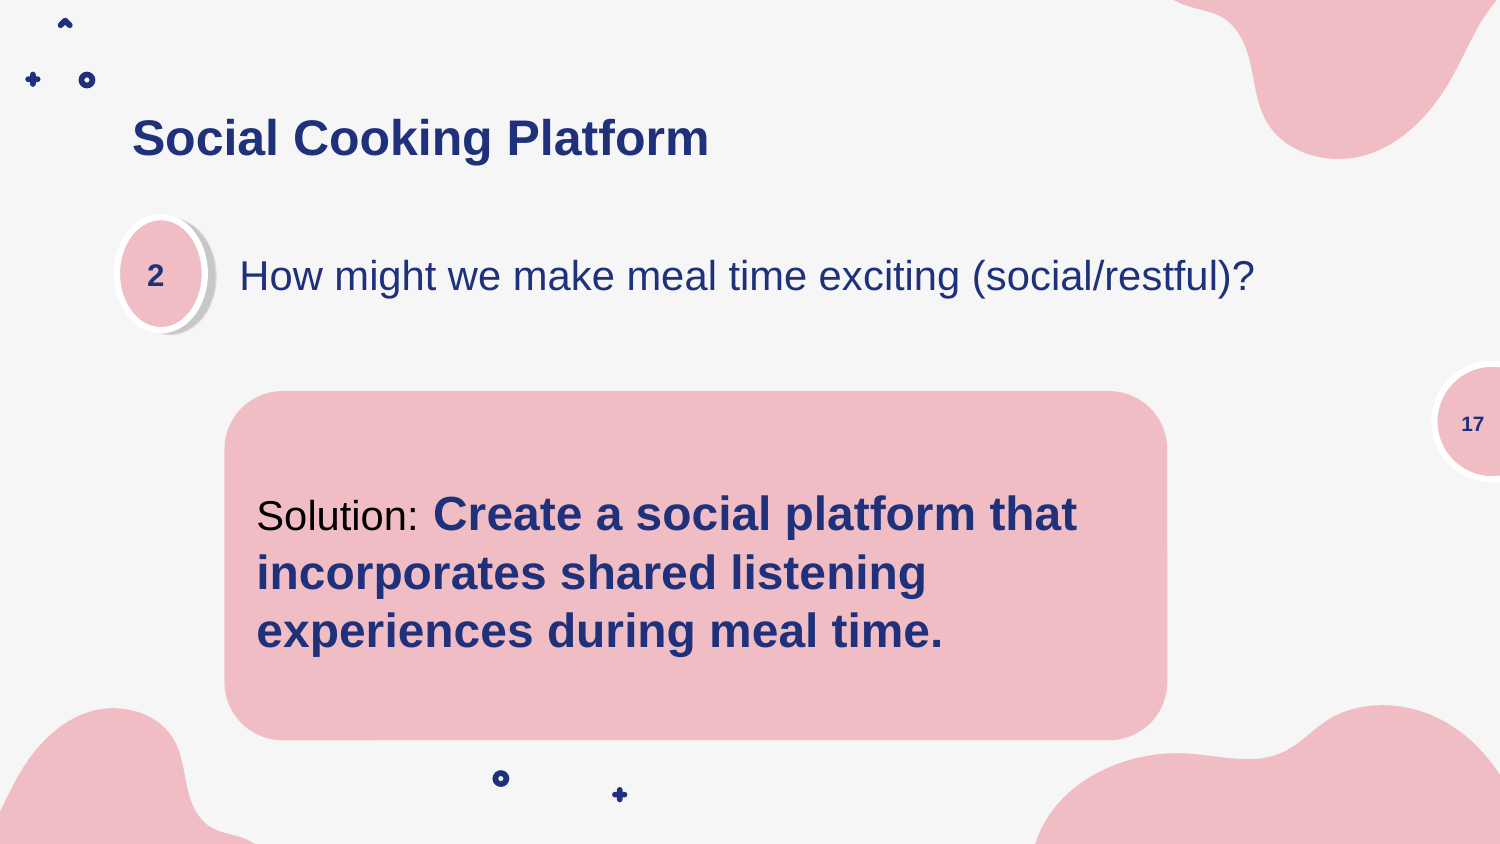

# Social Cooking Platform

How might we make meal time exciting (social/restful)?
2
Solution: Create a social platform that incorporates shared listening experiences during meal time.
17